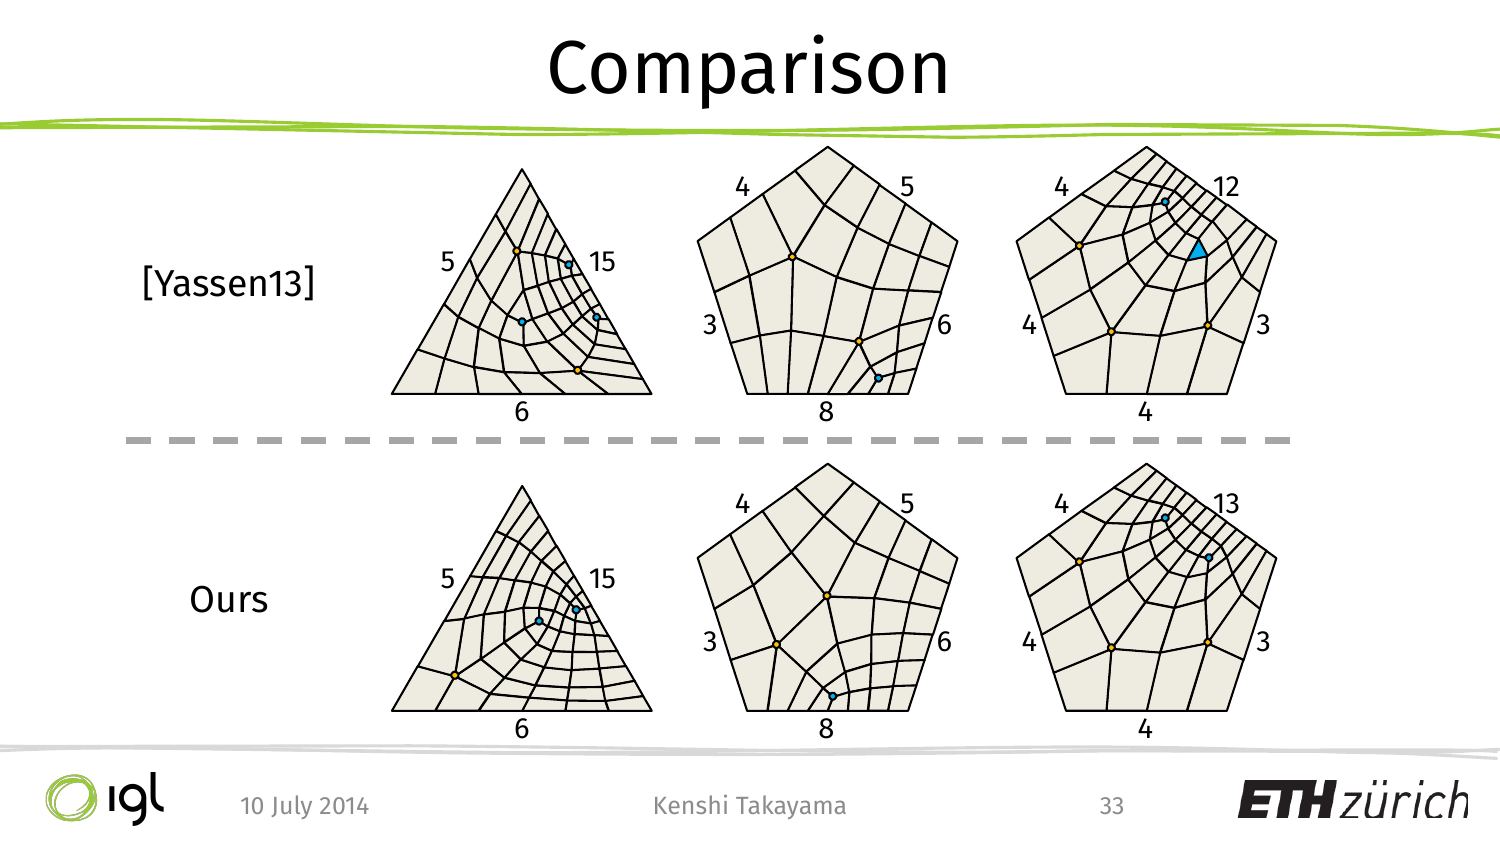

# Comparison

4
5
3
6
8
4
12
4
3
4

5
15
6
[Yassen13]

4
5
3
6
8
4
13
4
3
4

5
15
6
Ours
10 July 2014
Kenshi Takayama
33